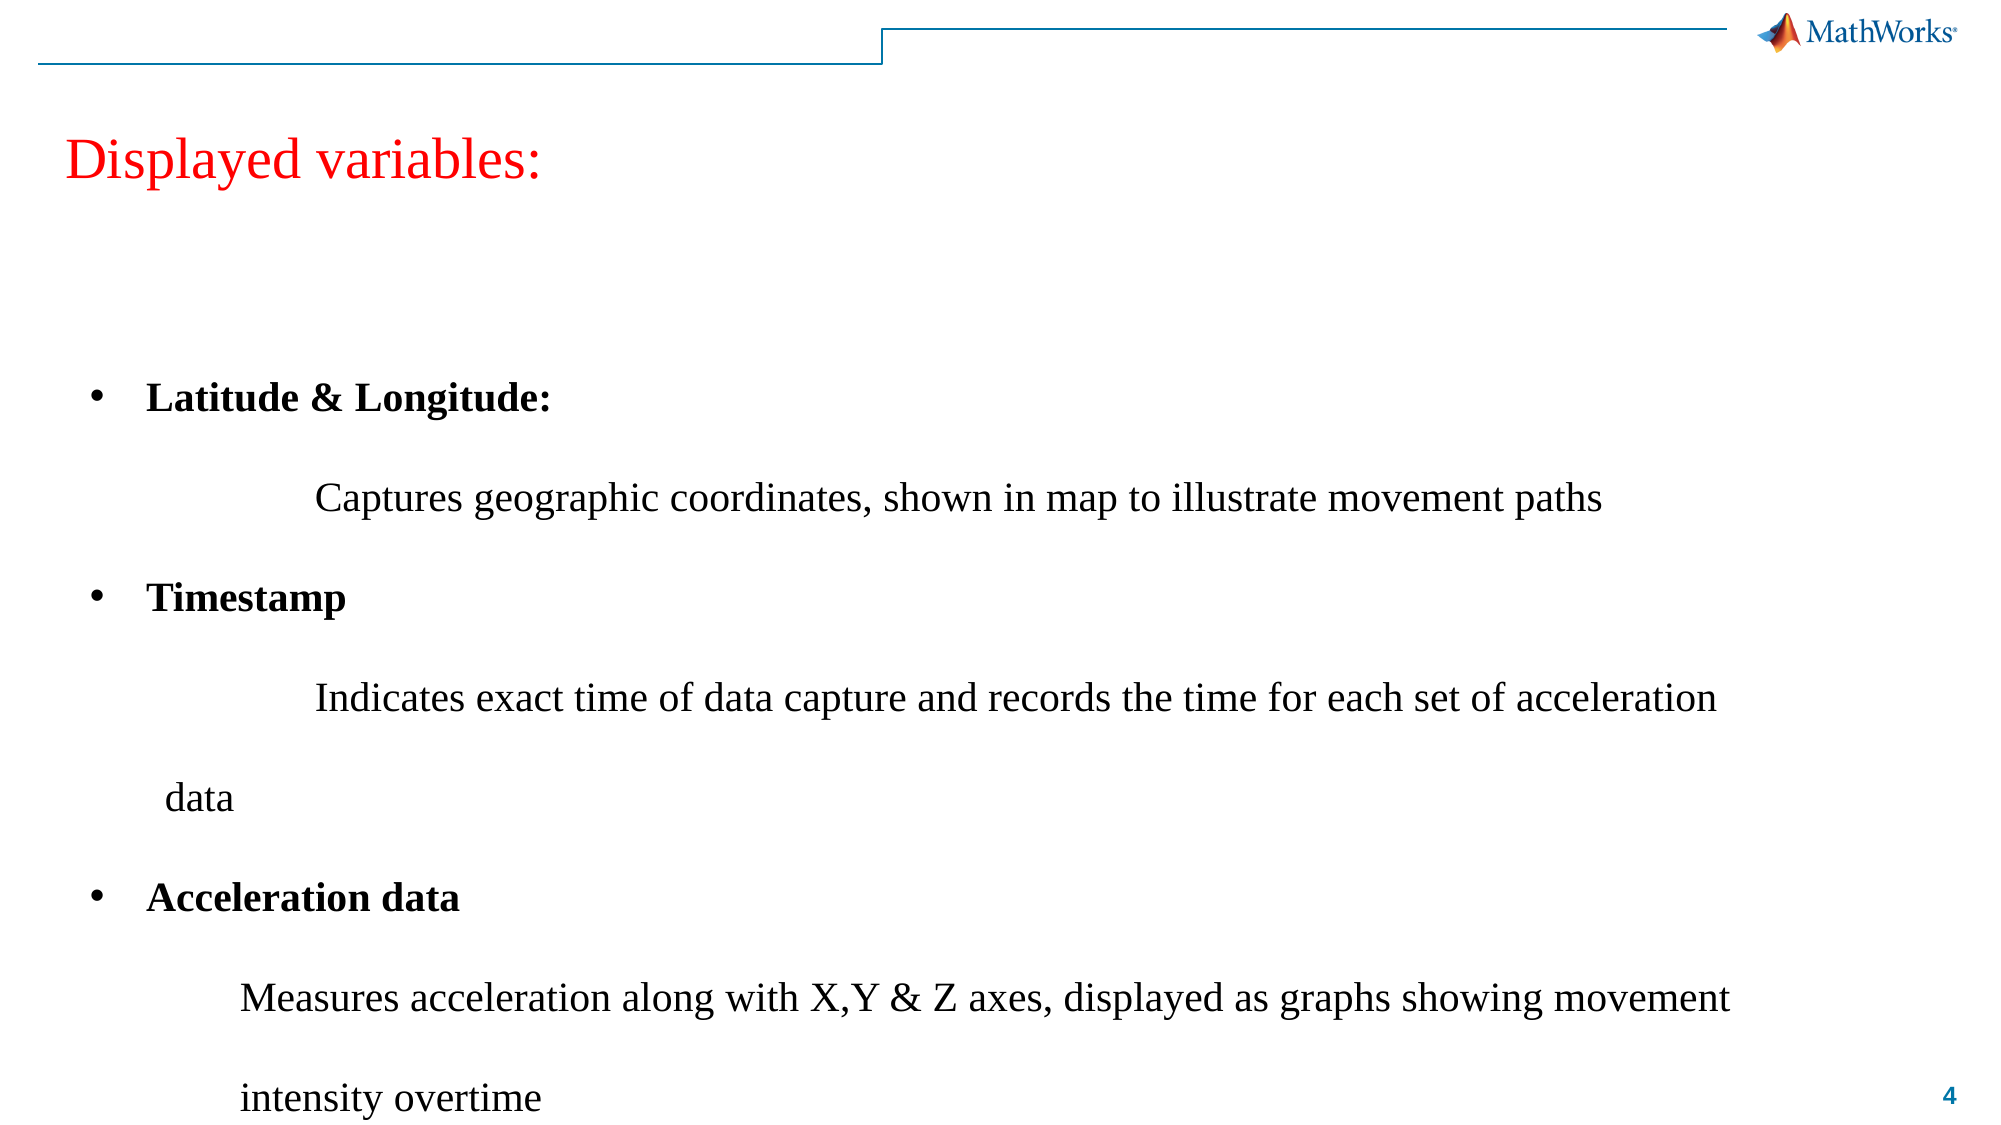

# Displayed variables:
Latitude & Longitude:
	Captures geographic coordinates, shown in map to illustrate movement paths
Timestamp
  	Indicates exact time of data capture and records the time for each set of acceleration data
Acceleration data
Measures acceleration along with X,Y & Z axes, displayed as graphs showing movement intensity overtime